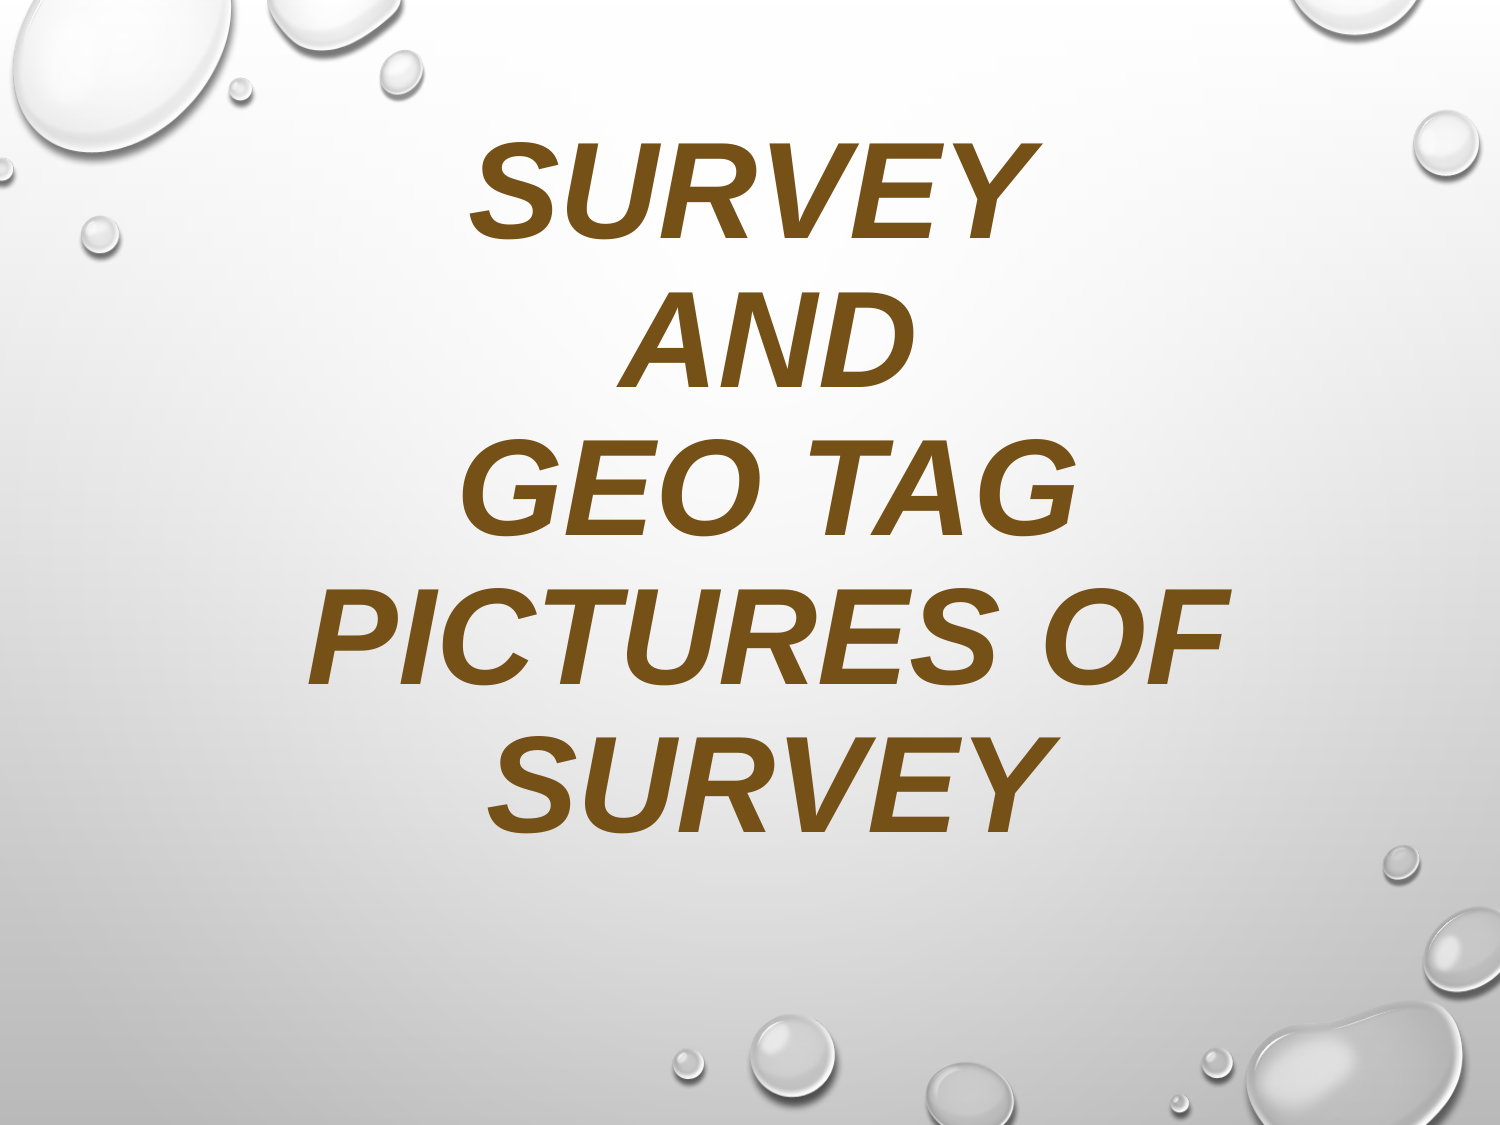

# SURVEY AND GEO TAG PICTURES OF SURVEY